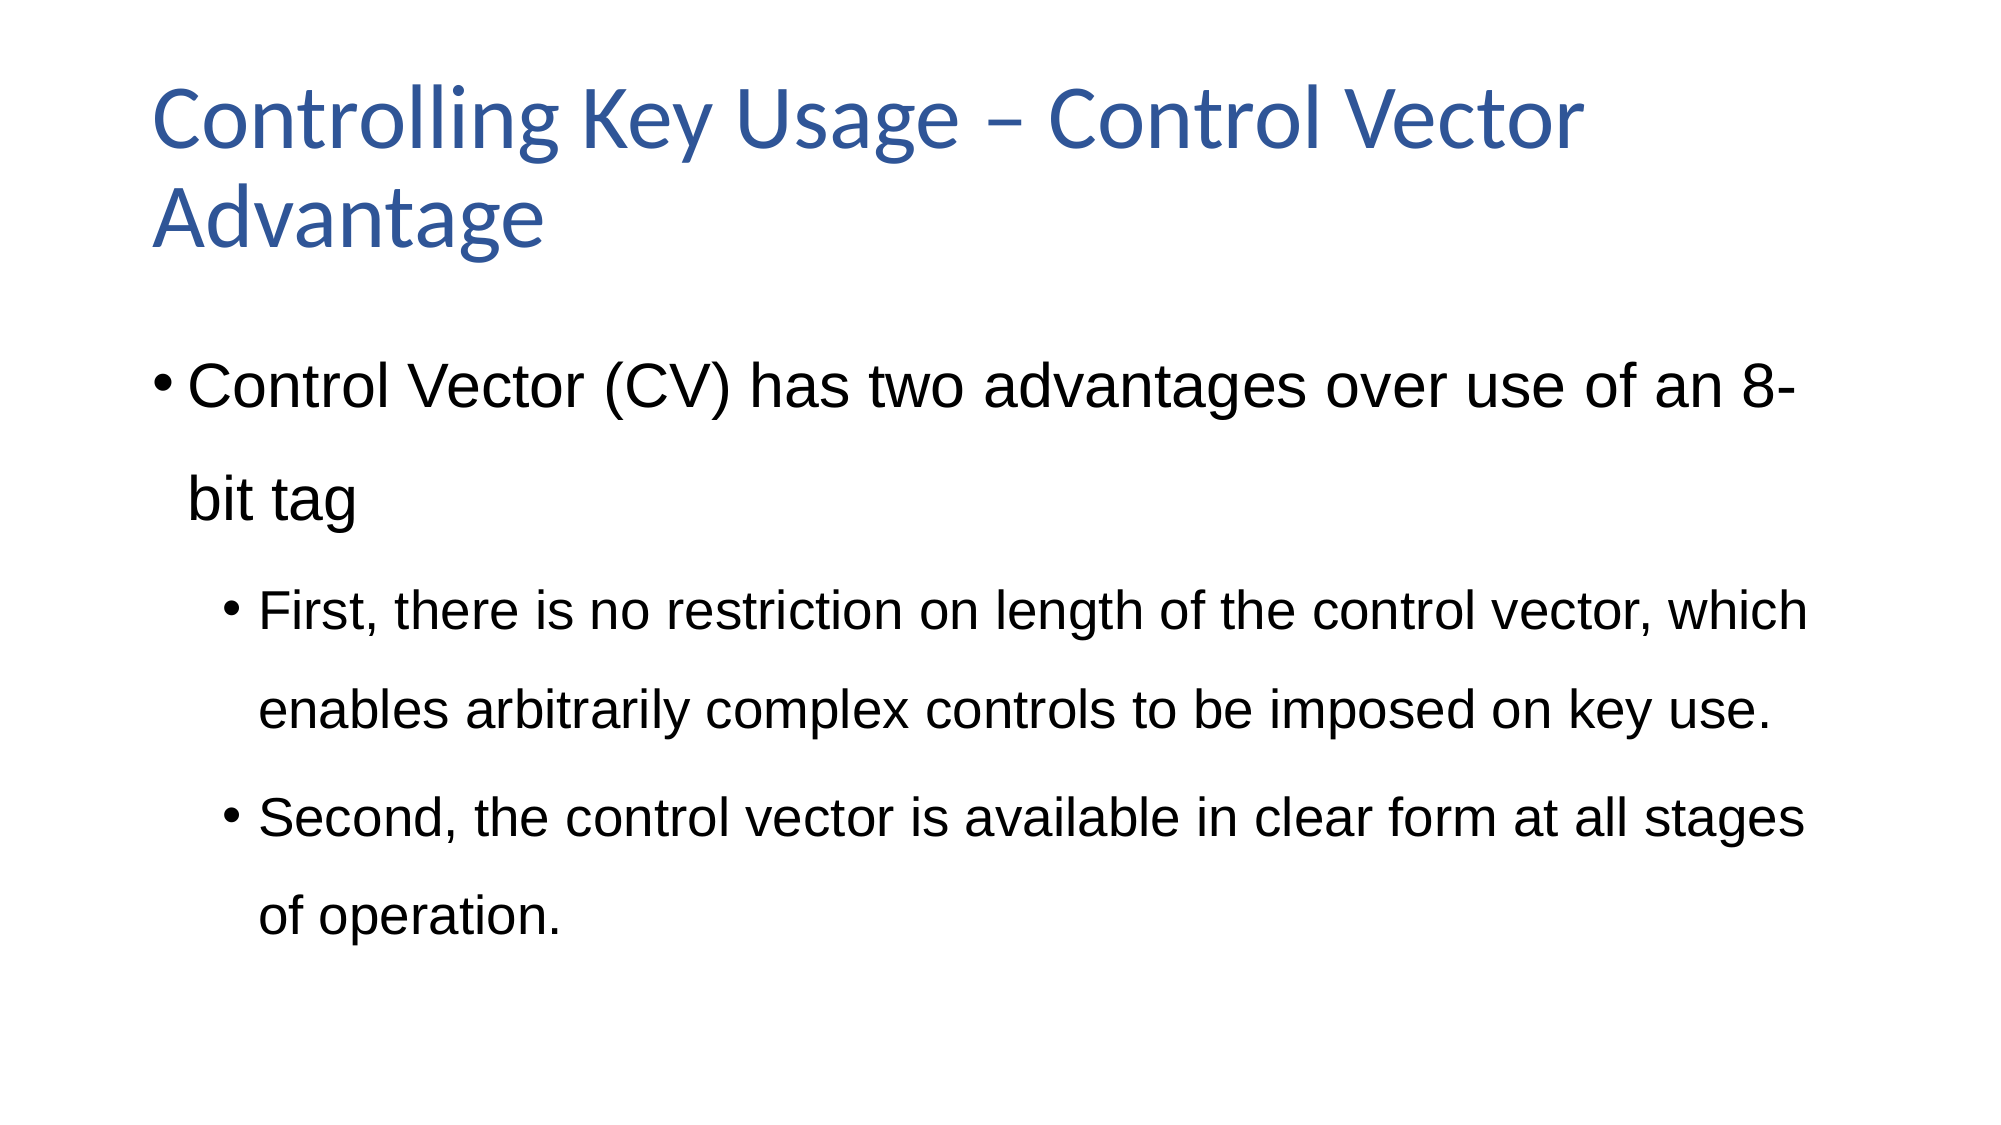

# Controlling Key Usage – Control Vector Advantage
Control Vector (CV) has two advantages over use of an 8-bit tag
First, there is no restriction on length of the control vector, which enables arbitrarily complex controls to be imposed on key use.
Second, the control vector is available in clear form at all stages of operation.